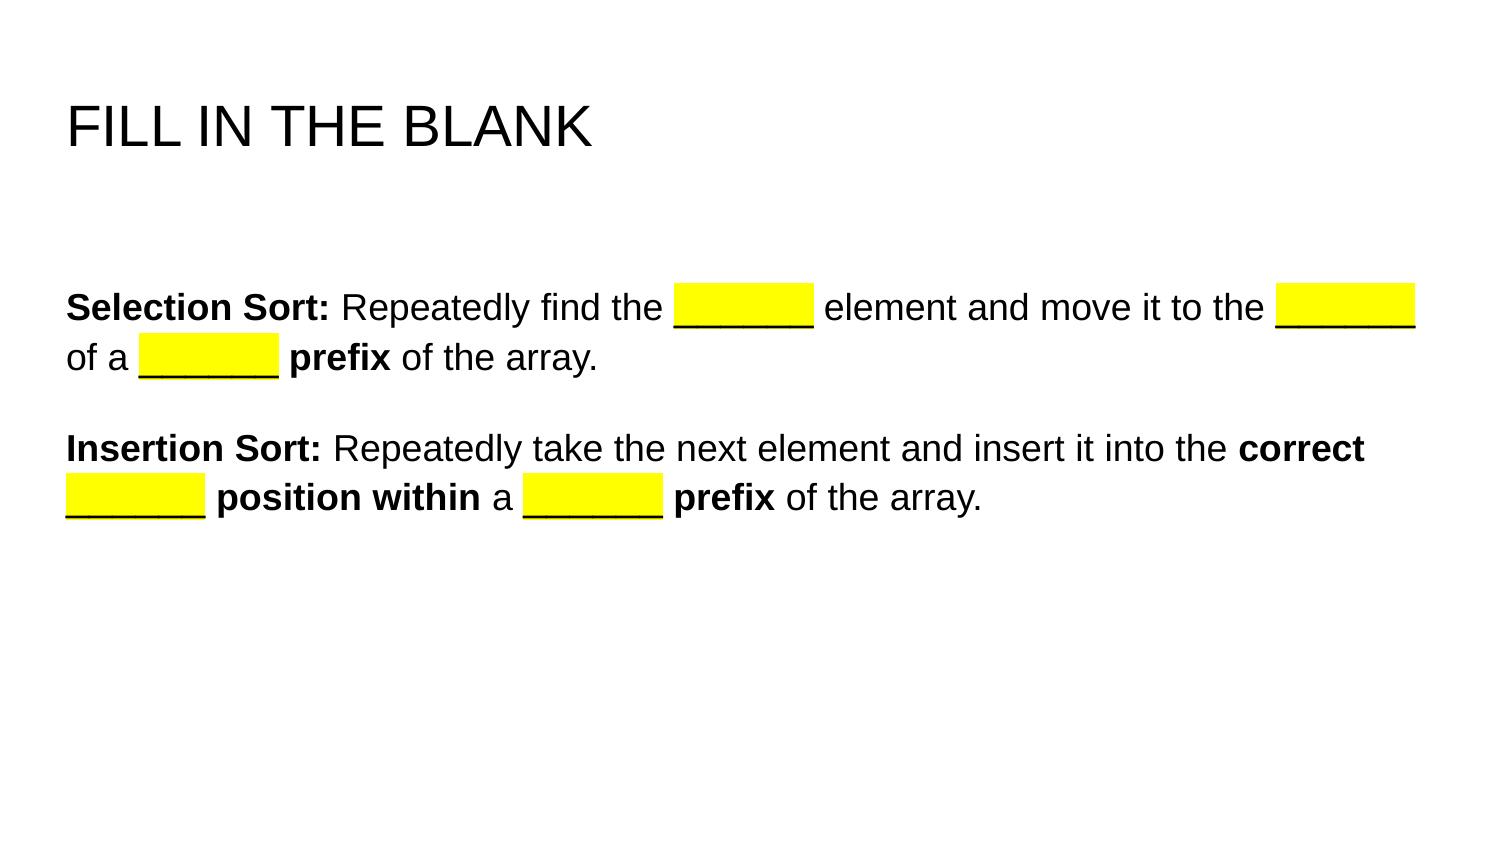

# FILL IN THE BLANK
Selection Sort: Repeatedly find the ______ element and move it to the ______ of a ______ prefix of the array.

Insertion Sort: Repeatedly take the next element and insert it into the correct ______ position within a ______ prefix of the array.